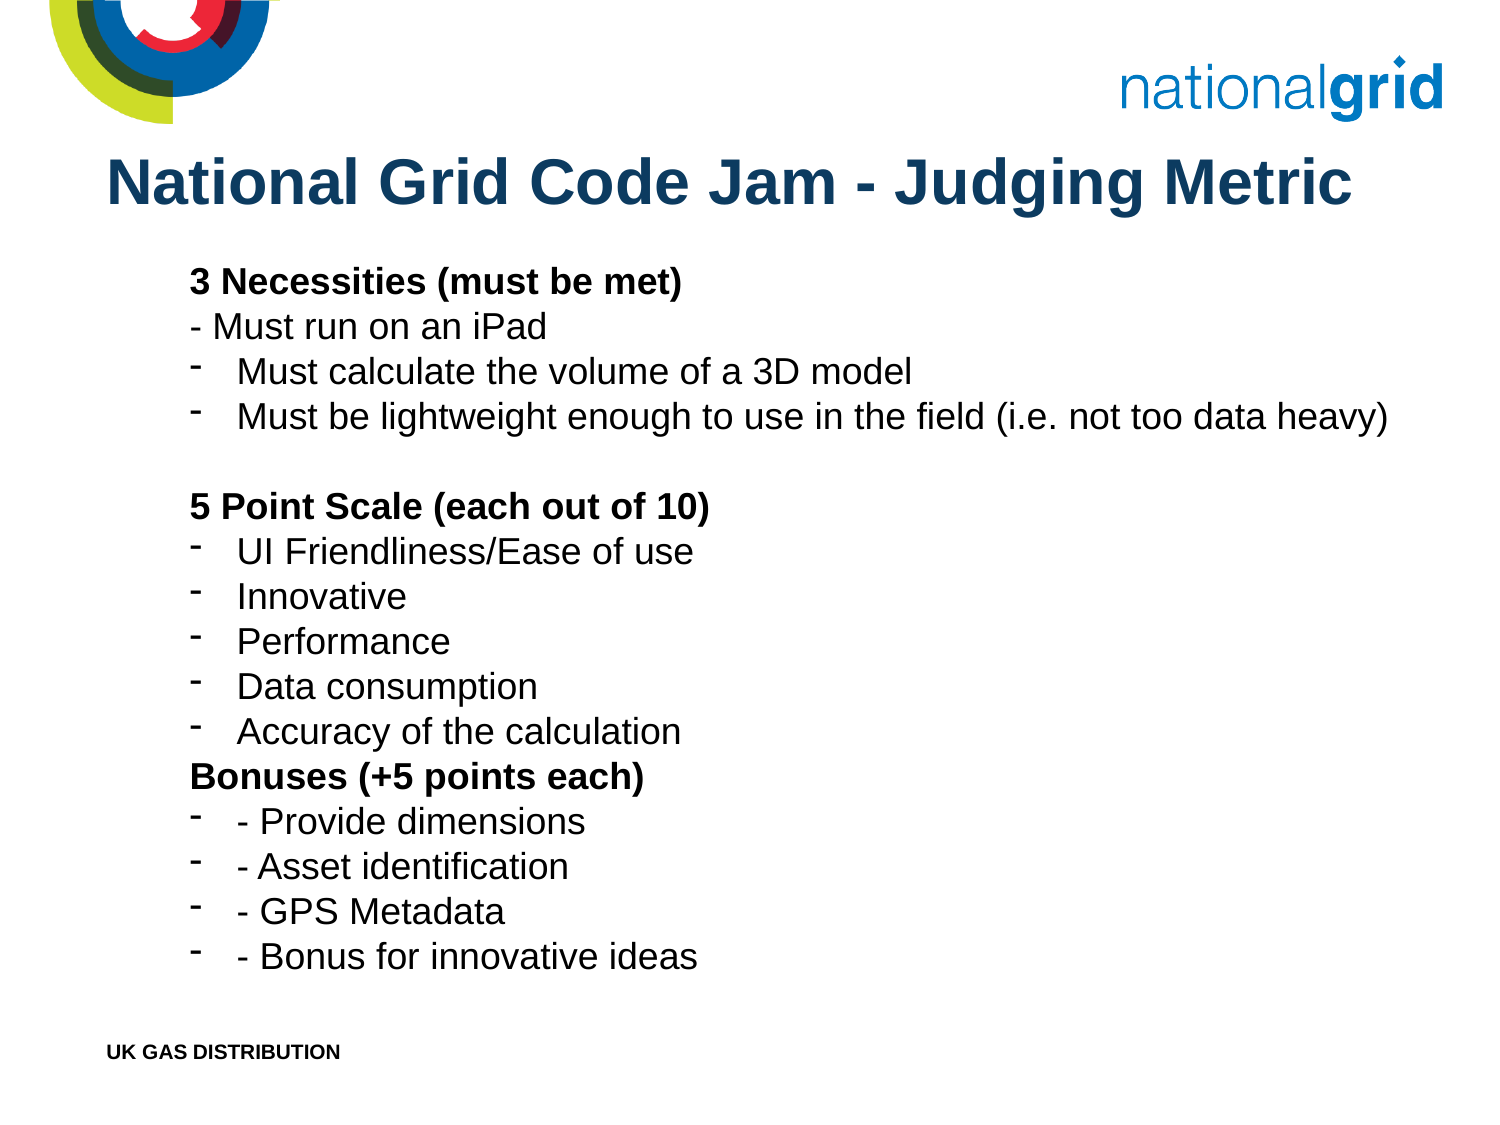

# National Grid Code Jam - Judging Metric
3 Necessities (must be met)
- Must run on an iPad
Must calculate the volume of a 3D model
Must be lightweight enough to use in the field (i.e. not too data heavy)

5 Point Scale (each out of 10)
UI Friendliness/Ease of use
Innovative
Performance
Data consumption
Accuracy of the calculation
Bonuses (+5 points each)
- Provide dimensions
- Asset identification
- GPS Metadata
- Bonus for innovative ideas